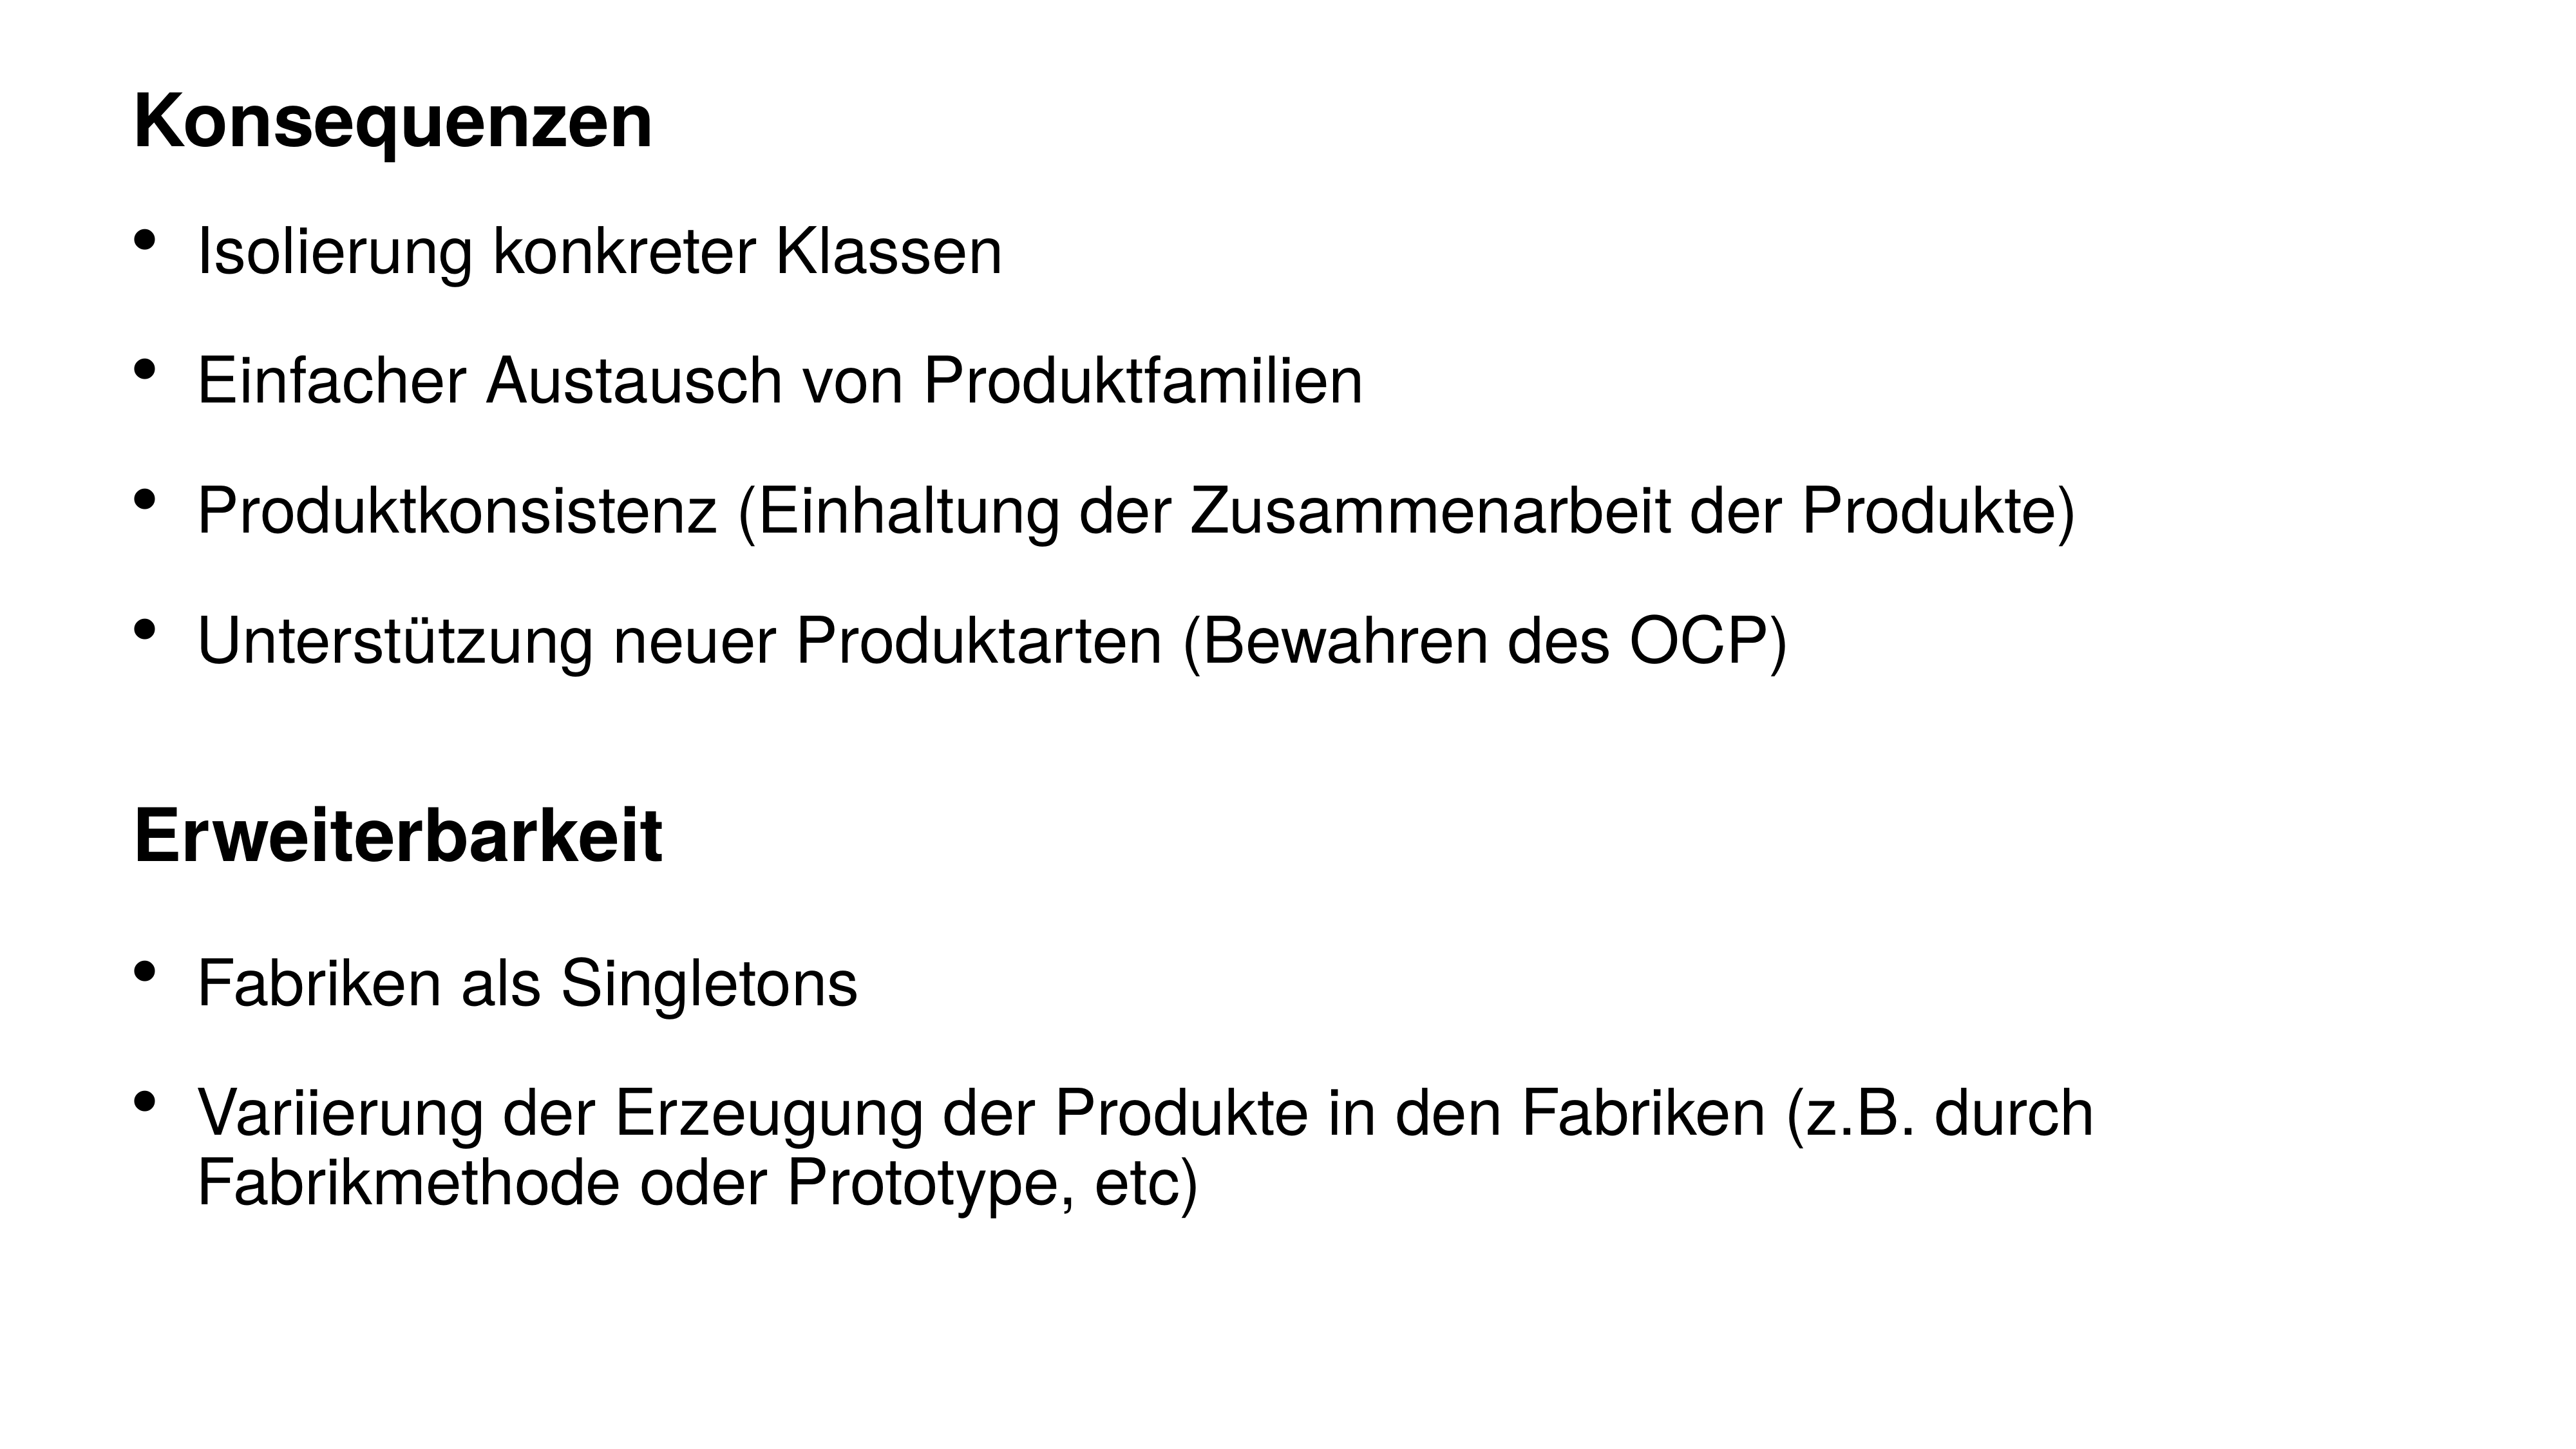

Konsequenzen
Isolierung konkreter Klassen
Einfacher Austausch von Produktfamilien
Produktkonsistenz (Einhaltung der Zusammenarbeit der Produkte)
Unterstützung neuer Produktarten (Bewahren des OCP)
Erweiterbarkeit
Fabriken als Singletons
Variierung der Erzeugung der Produkte in den Fabriken (z.B. durch Fabrikmethode oder Prototype, etc)